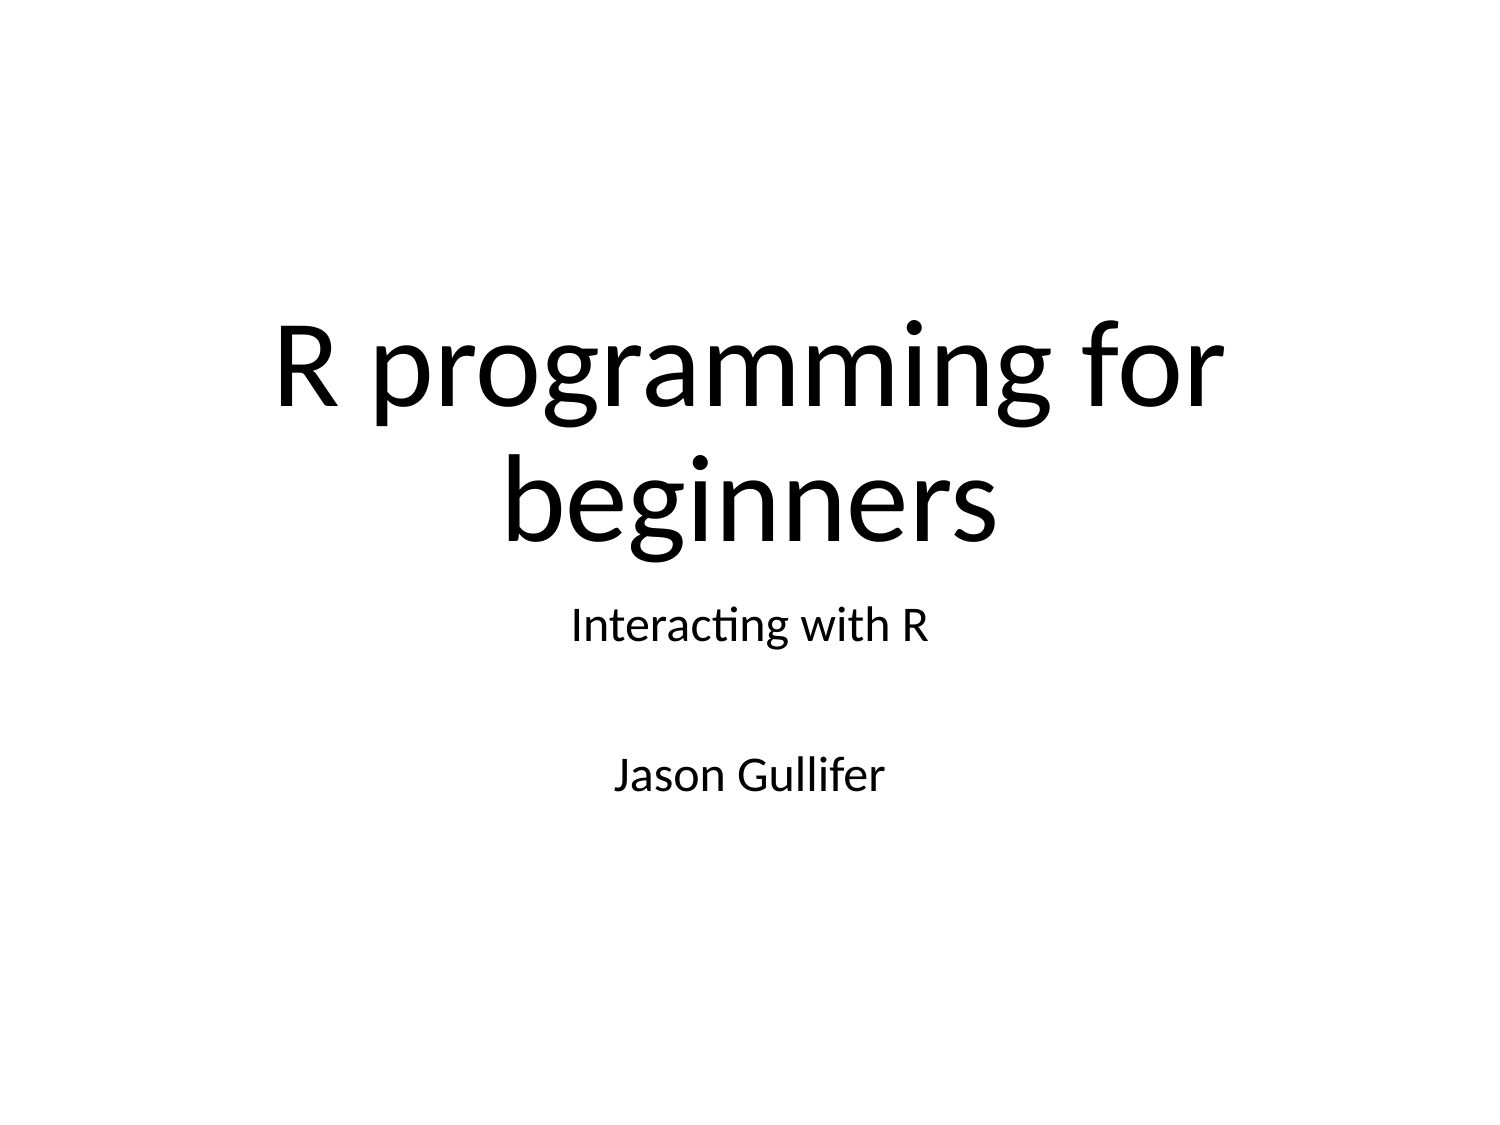

# R programming for beginners
Interacting with R

Jason Gullifer